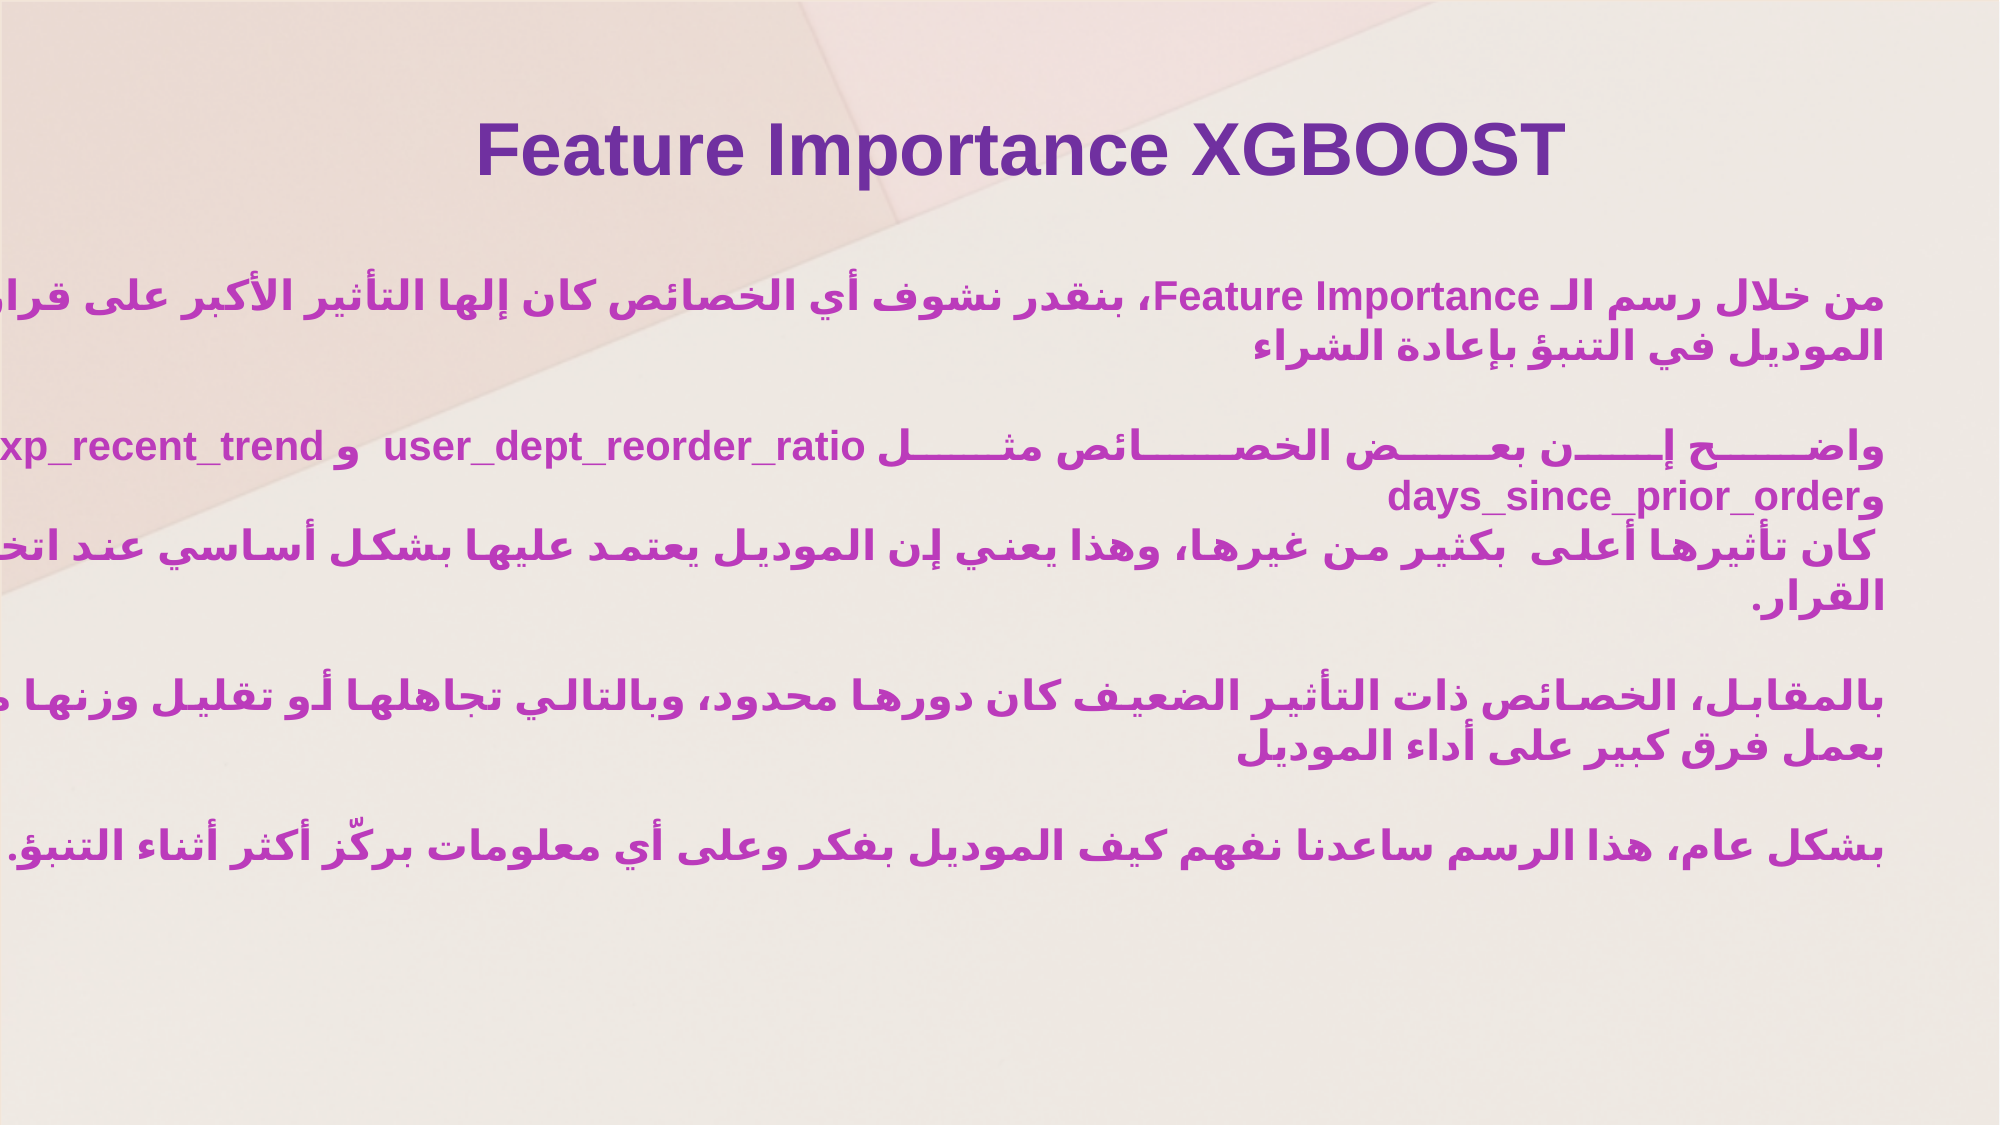

# Feature Importance XGBOOST
من خلال رسم الـ Feature Importance، بنقدر نشوف أي الخصائص كان إلها التأثير الأكبر على قرار الموديل في التنبؤ بإعادة الشراء

واضح إن بعض الخصائص مثل user_dept_reorder_ratio  و uxp_recent_trend  وdays_since_prior_order
 كان تأثيرها أعلى  بكثير من غيرها، وهذا يعني إن الموديل يعتمد عليها بشكل أساسي عند اتخاذ القرار.

بالمقابل، الخصائص ذات التأثير الضعيف كان دورها محدود، وبالتالي تجاهلها أو تقليل وزنها ما بعمل فرق كبير على أداء الموديل

بشكل عام، هذا الرسم ساعدنا نفهم كيف الموديل بفكر وعلى أي معلومات بركّز أكثر أثناء التنبؤ.

| Impact factor | Measurement | Target | Achieved |
| --- | --- | --- | --- |
| Audience interaction | Percentage (%) | 85 | 88 |
| Knowledge retention | Percentage (%) | 75 | 80 |
| Post-presentation surveys | Average rating | 4.2 | 4.5 |
| Referral rate | Percentage (%) | 10 | 12 |
| Collaboration opportunities | # of opportunities | 8 | 10 |